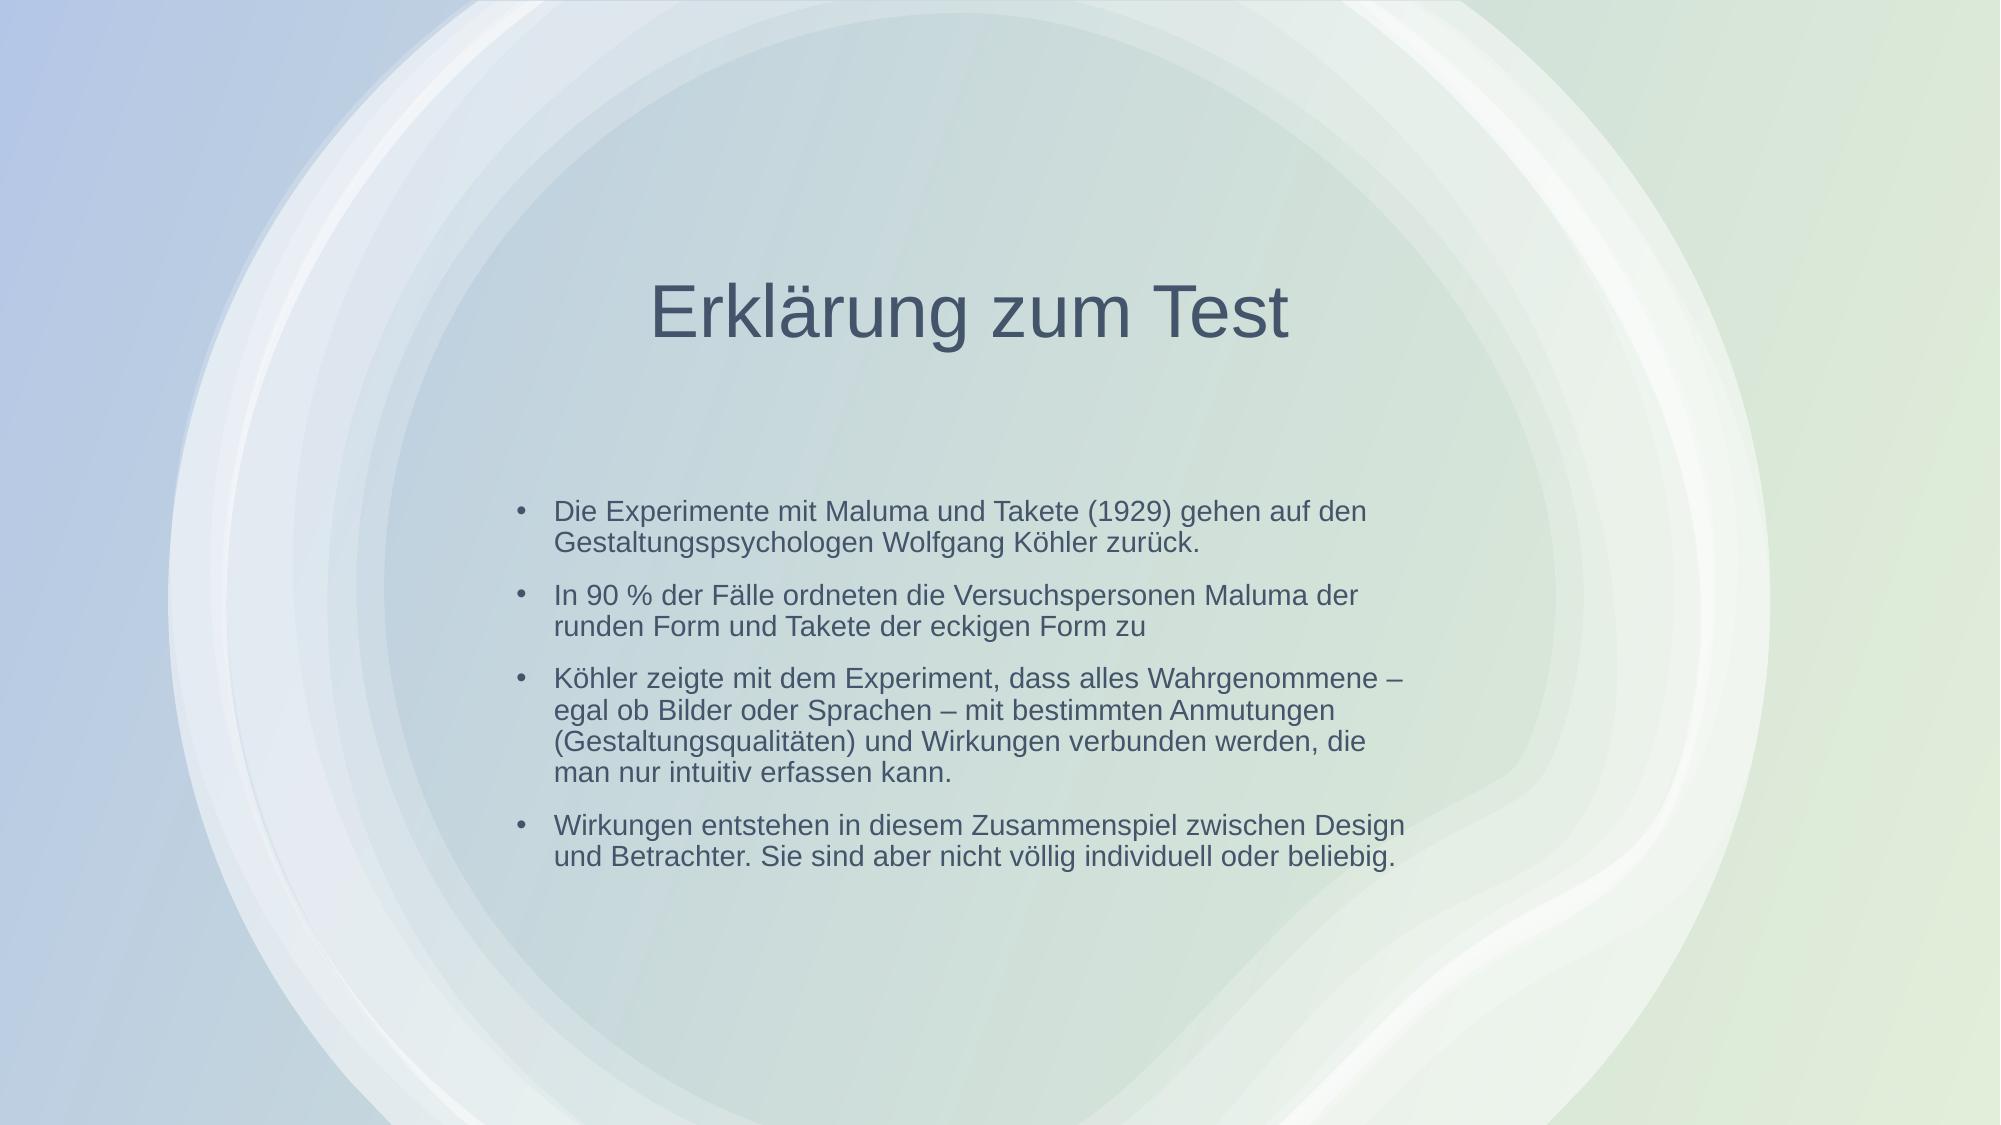

# Erklärung zum Test
Die Experimente mit Maluma und Takete (1929) gehen auf den Gestaltungspsychologen Wolfgang Köhler zurück.
In 90 % der Fälle ordneten die Versuchspersonen Maluma der runden Form und Takete der eckigen Form zu
Köhler zeigte mit dem Experiment, dass alles Wahrgenommene – egal ob Bilder oder Sprachen – mit bestimmten Anmutungen (Gestaltungsqualitäten) und Wirkungen verbunden werden, die man nur intuitiv erfassen kann.
Wirkungen entstehen in diesem Zusammenspiel zwischen Design und Betrachter. Sie sind aber nicht völlig individuell oder beliebig.